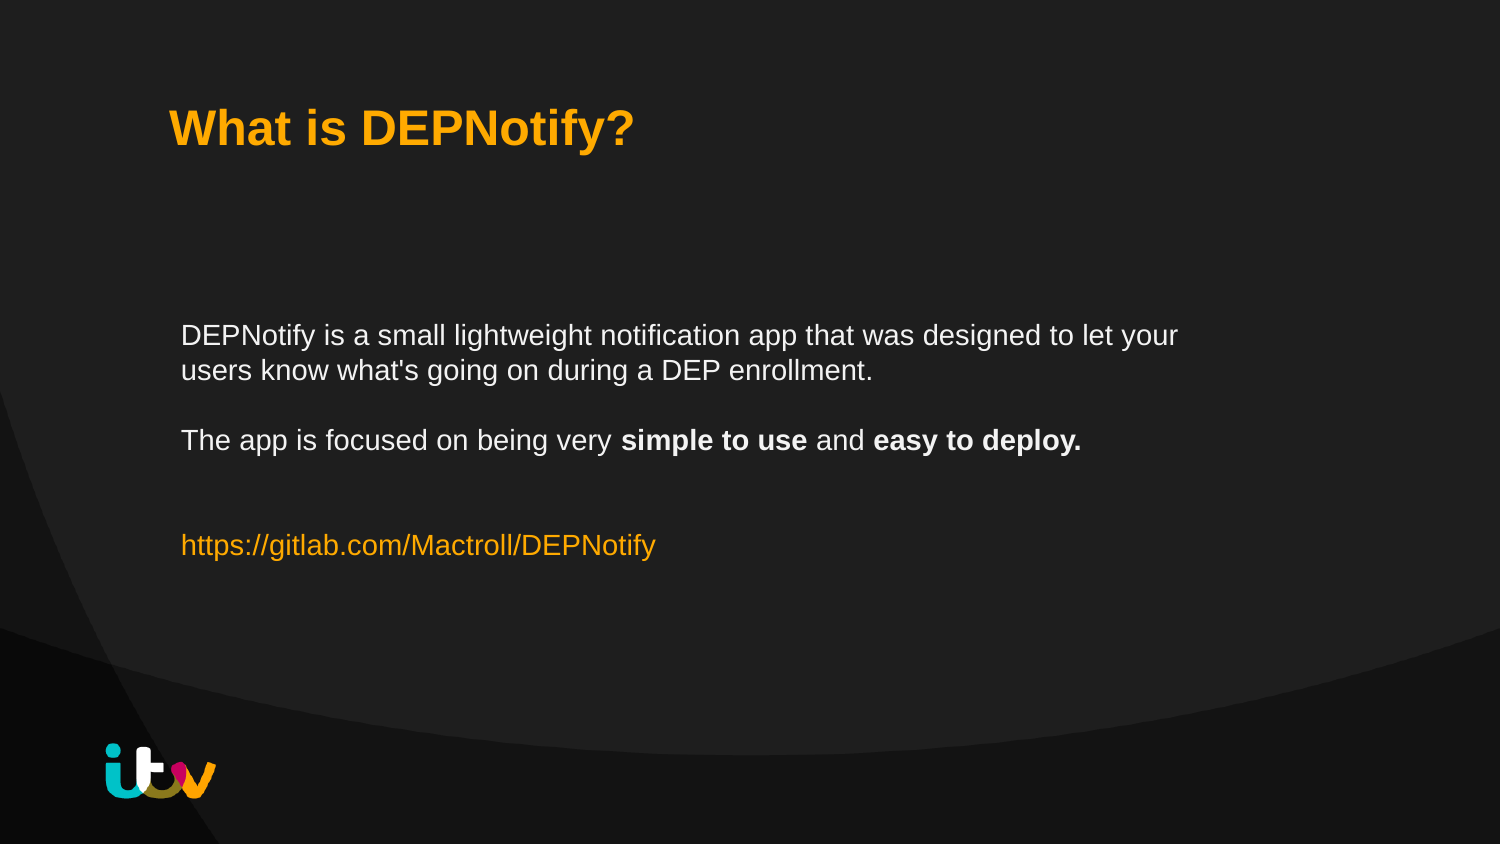

What is DEPNotify?

DEPNotify is a small lightweight notification app that was designed to let your users know what's going on during a DEP enrollment.

The app is focused on being very simple to use and easy to deploy.

https://gitlab.com/Mactroll/DEPNotify